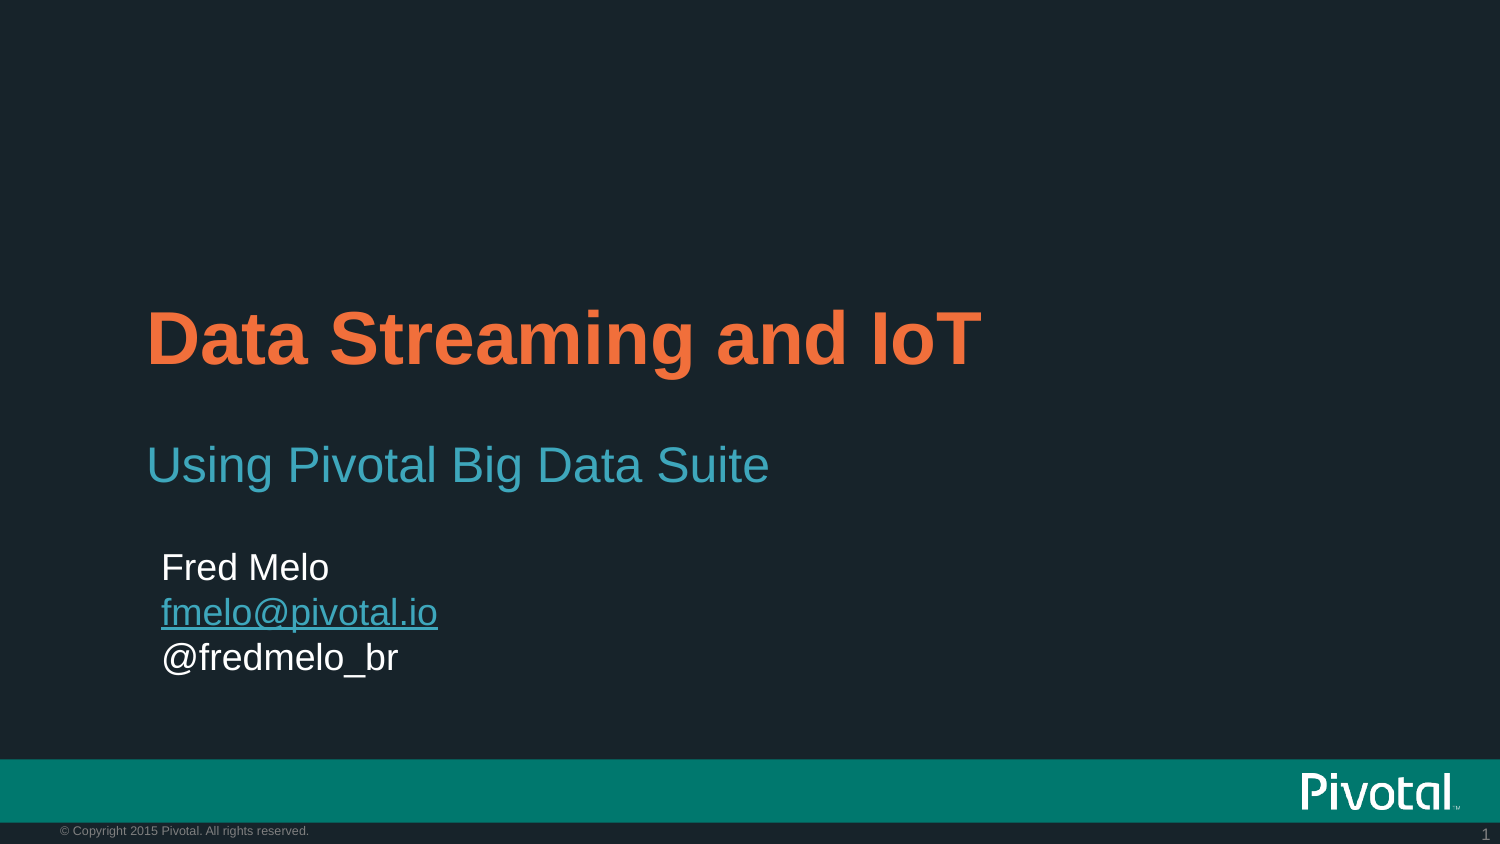

# Data Streaming and IoT
Using Pivotal Big Data Suite
Fred Melo
fmelo@pivotal.io
@fredmelo_br